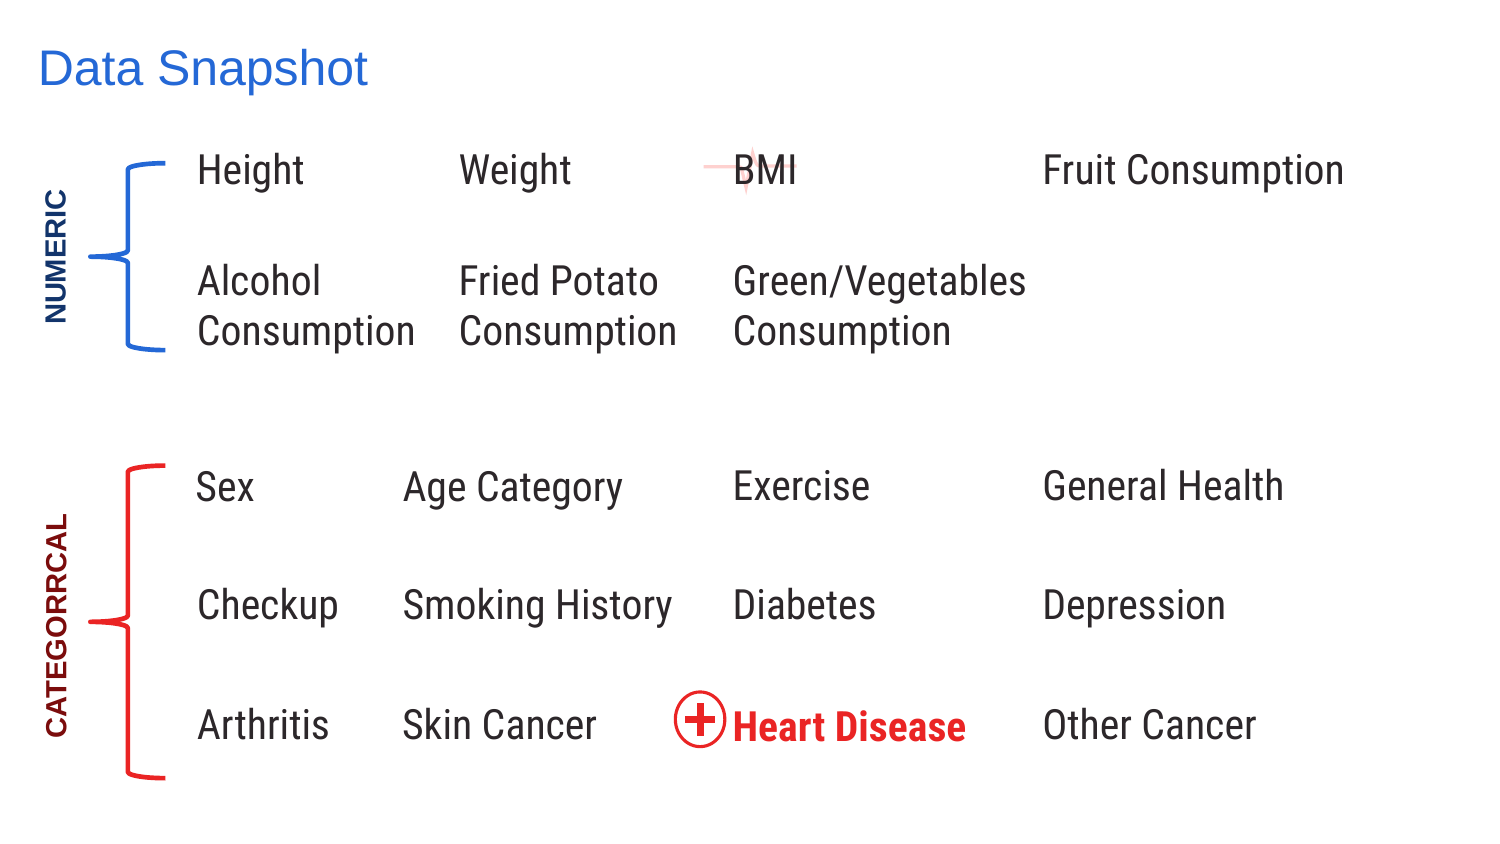

Data Snapshot
Height
Weight
BMI
Fruit Consumption

NUMERIC
Alcohol Consumption
Fried Potato Consumption
Green/Vegetables Consumption
Exercise
General Health
Sex
Age Category

Diabetes
Depression
Checkup
Smoking History
CATEGORRCAL
Other Cancer
Arthritis
Skin Cancer

Heart Disease